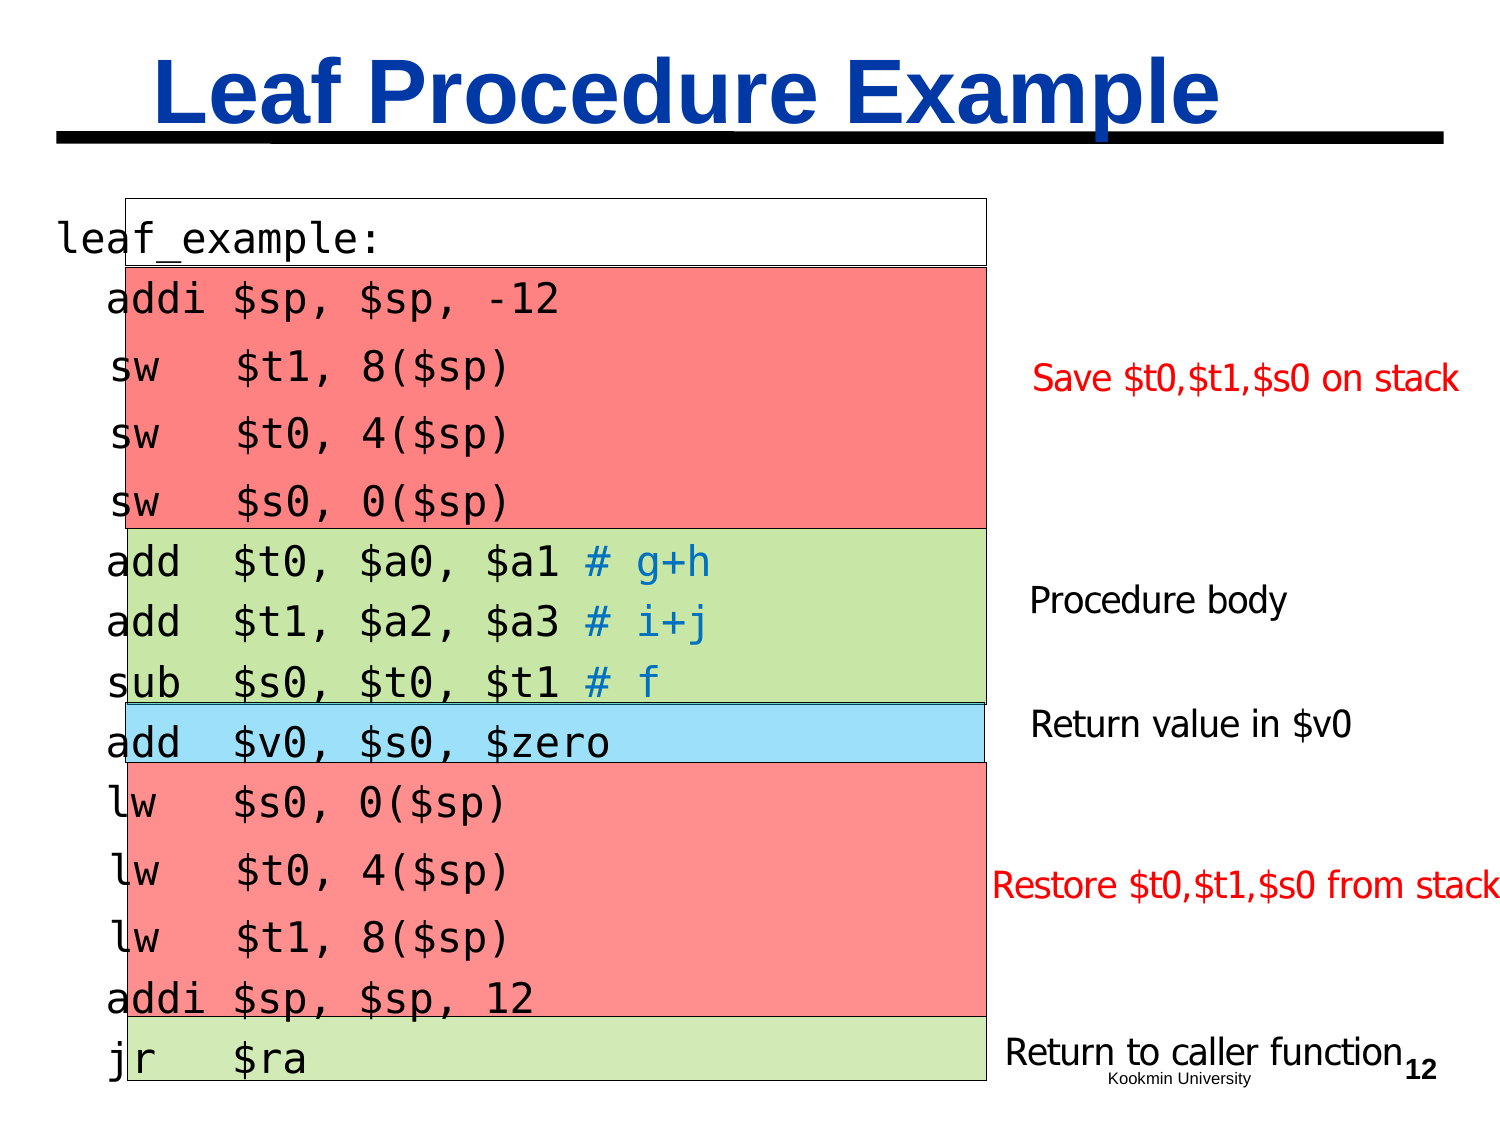

Leaf Procedure Example
	leaf_example:
  addi $sp, $sp, -12
    sw   $t1, 8($sp)
    sw   $t0, 4($sp)
    sw   $s0, 0($sp)
  add  $t0, $a0, $a1 # g+h
  add  $t1, $a2, $a3 # i+j
  sub  $s0, $t0, $t1 # f
  add  $v0, $s0, $zero
  lw   $s0, 0($sp)
    lw   $t0, 4($sp)
    lw   $t1, 8($sp)
  addi $sp, $sp, 12
  jr   $ra

Save $t0,$t1,$s0 on stack

Procedure body
Return value in $v0

Restore $t0,$t1,$s0 from stack

Return to caller function
12